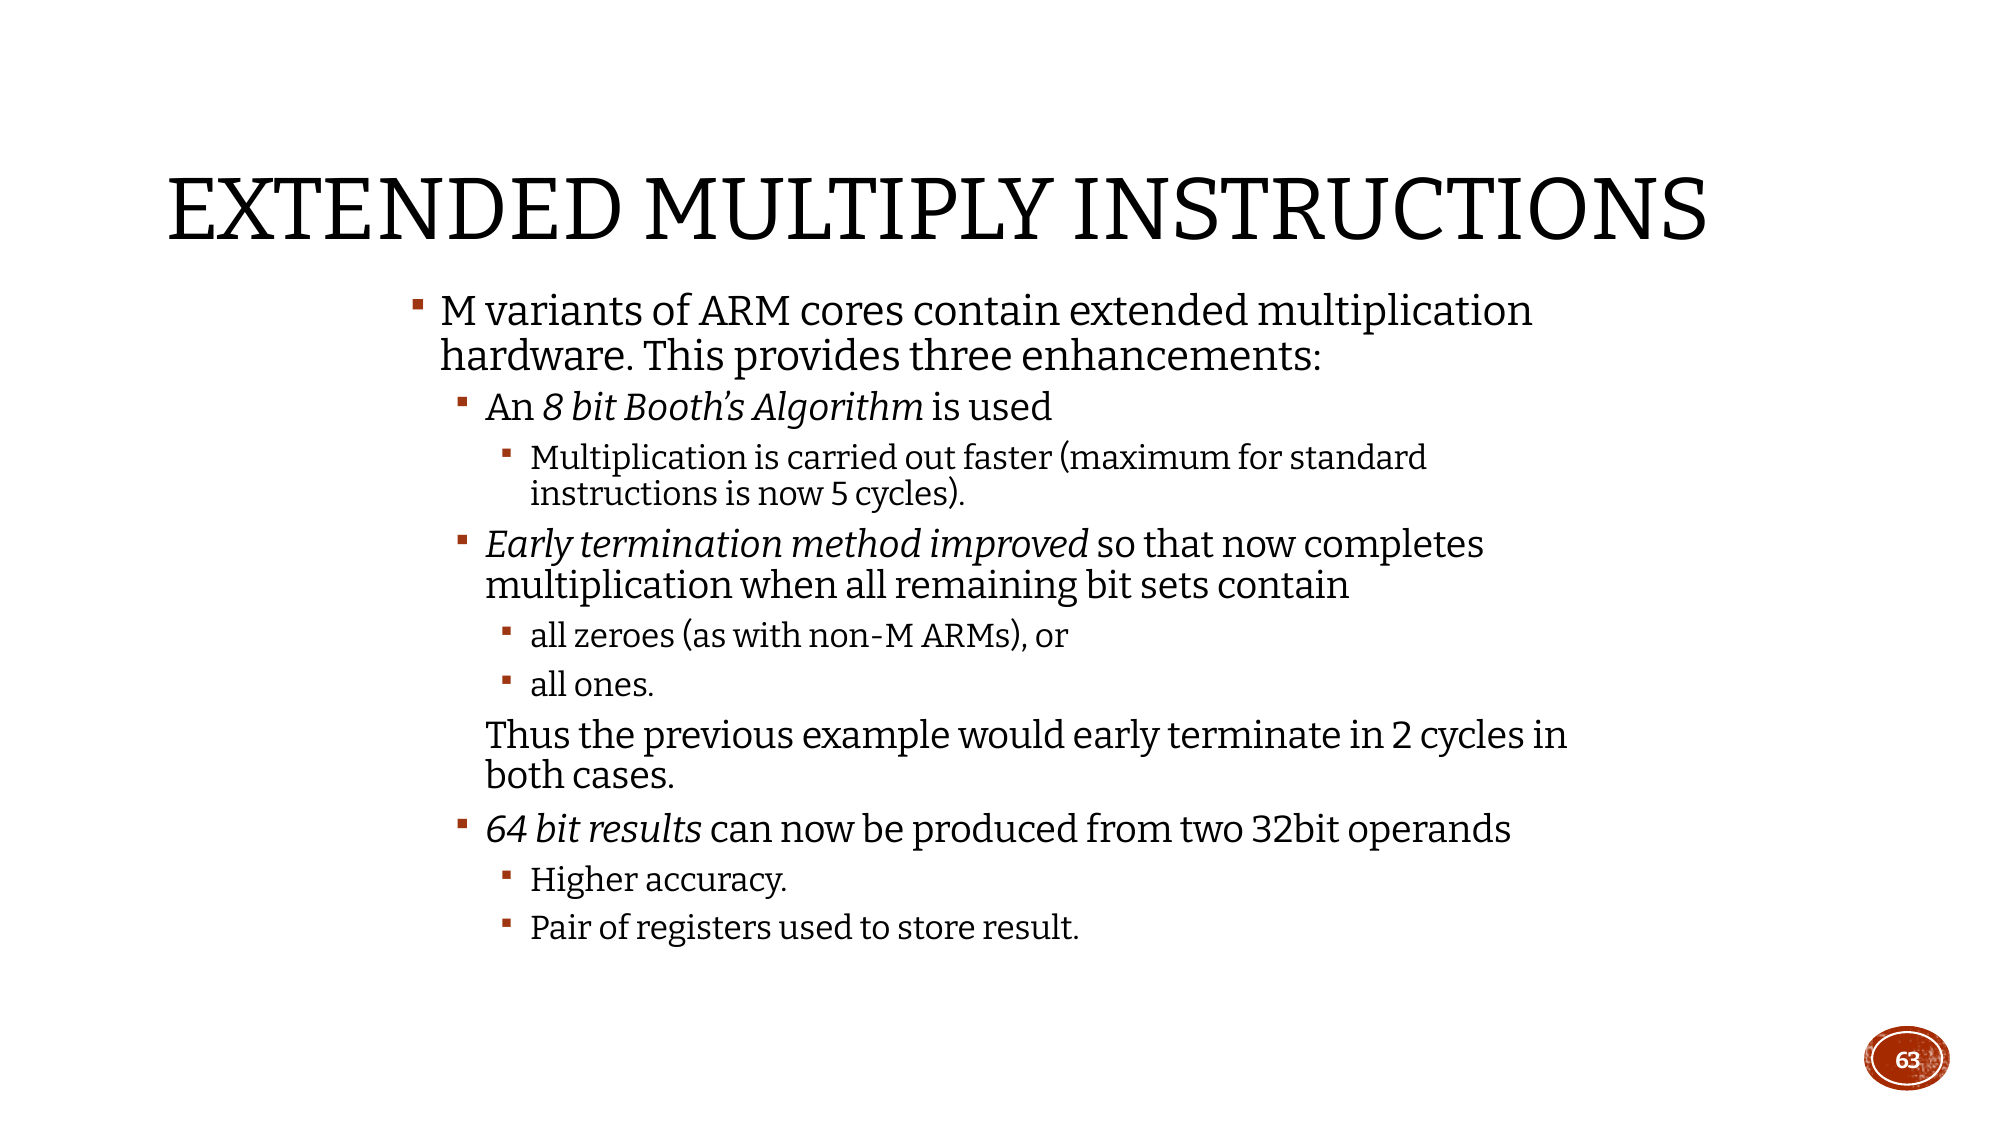

# Extended Multiply Instructions
M variants of ARM cores contain extended multiplication hardware. This provides three enhancements:
An 8 bit Booth’s Algorithm is used
Multiplication is carried out faster (maximum for standard instructions is now 5 cycles).
Early termination method improved so that now completes multiplication when all remaining bit sets contain
all zeroes (as with non-M ARMs), or
all ones.
	Thus the previous example would early terminate in 2 cycles in both cases.
64 bit results can now be produced from two 32bit operands
Higher accuracy.
Pair of registers used to store result.

63